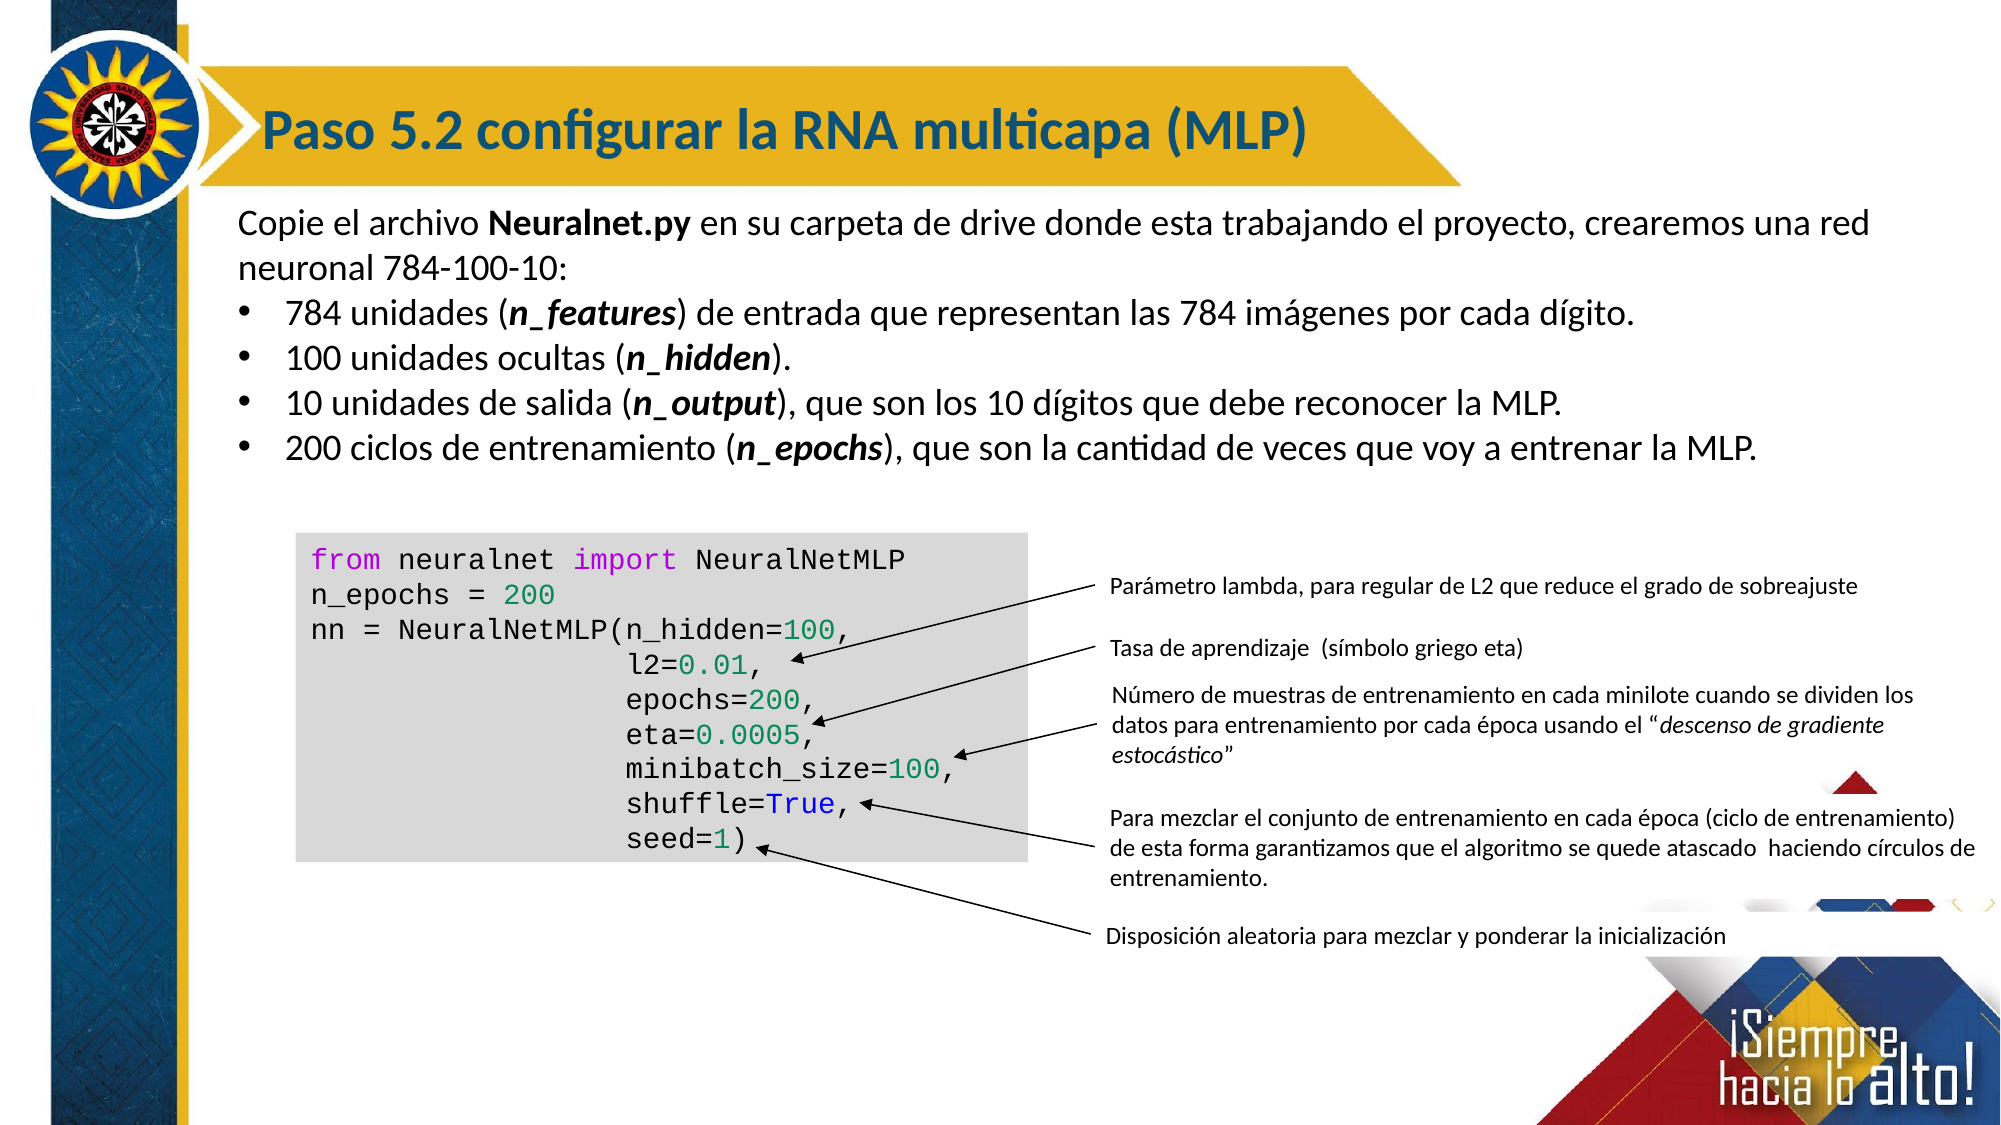

Paso 5.2 configurar la RNA multicapa (MLP)
Copie el archivo Neuralnet.py en su carpeta de drive donde esta trabajando el proyecto, crearemos una red neuronal 784-100-10:
784 unidades (n_features) de entrada que representan las 784 imágenes por cada dígito.
100 unidades ocultas (n_hidden).
10 unidades de salida (n_output), que son los 10 dígitos que debe reconocer la MLP.
200 ciclos de entrenamiento (n_epochs), que son la cantidad de veces que voy a entrenar la MLP.

from neuralnet import NeuralNetMLP
n_epochs = 200
nn = NeuralNetMLP(n_hidden=100,
                  l2=0.01,
                  epochs=200,
                  eta=0.0005,
                  minibatch_size=100,
                  shuffle=True,
                  seed=1)
Parámetro lambda, para regular de L2 que reduce el grado de sobreajuste
Tasa de aprendizaje  (símbolo griego eta)
Número de muestras de entrenamiento en cada minilote cuando se dividen los datos para entrenamiento por cada época usando el “descenso de gradiente estocástico”
Para mezclar el conjunto de entrenamiento en cada época (ciclo de entrenamiento) de esta forma garantizamos que el algoritmo se quede atascado  haciendo círculos de entrenamiento.
Disposición aleatoria para mezclar y ponderar la inicialización